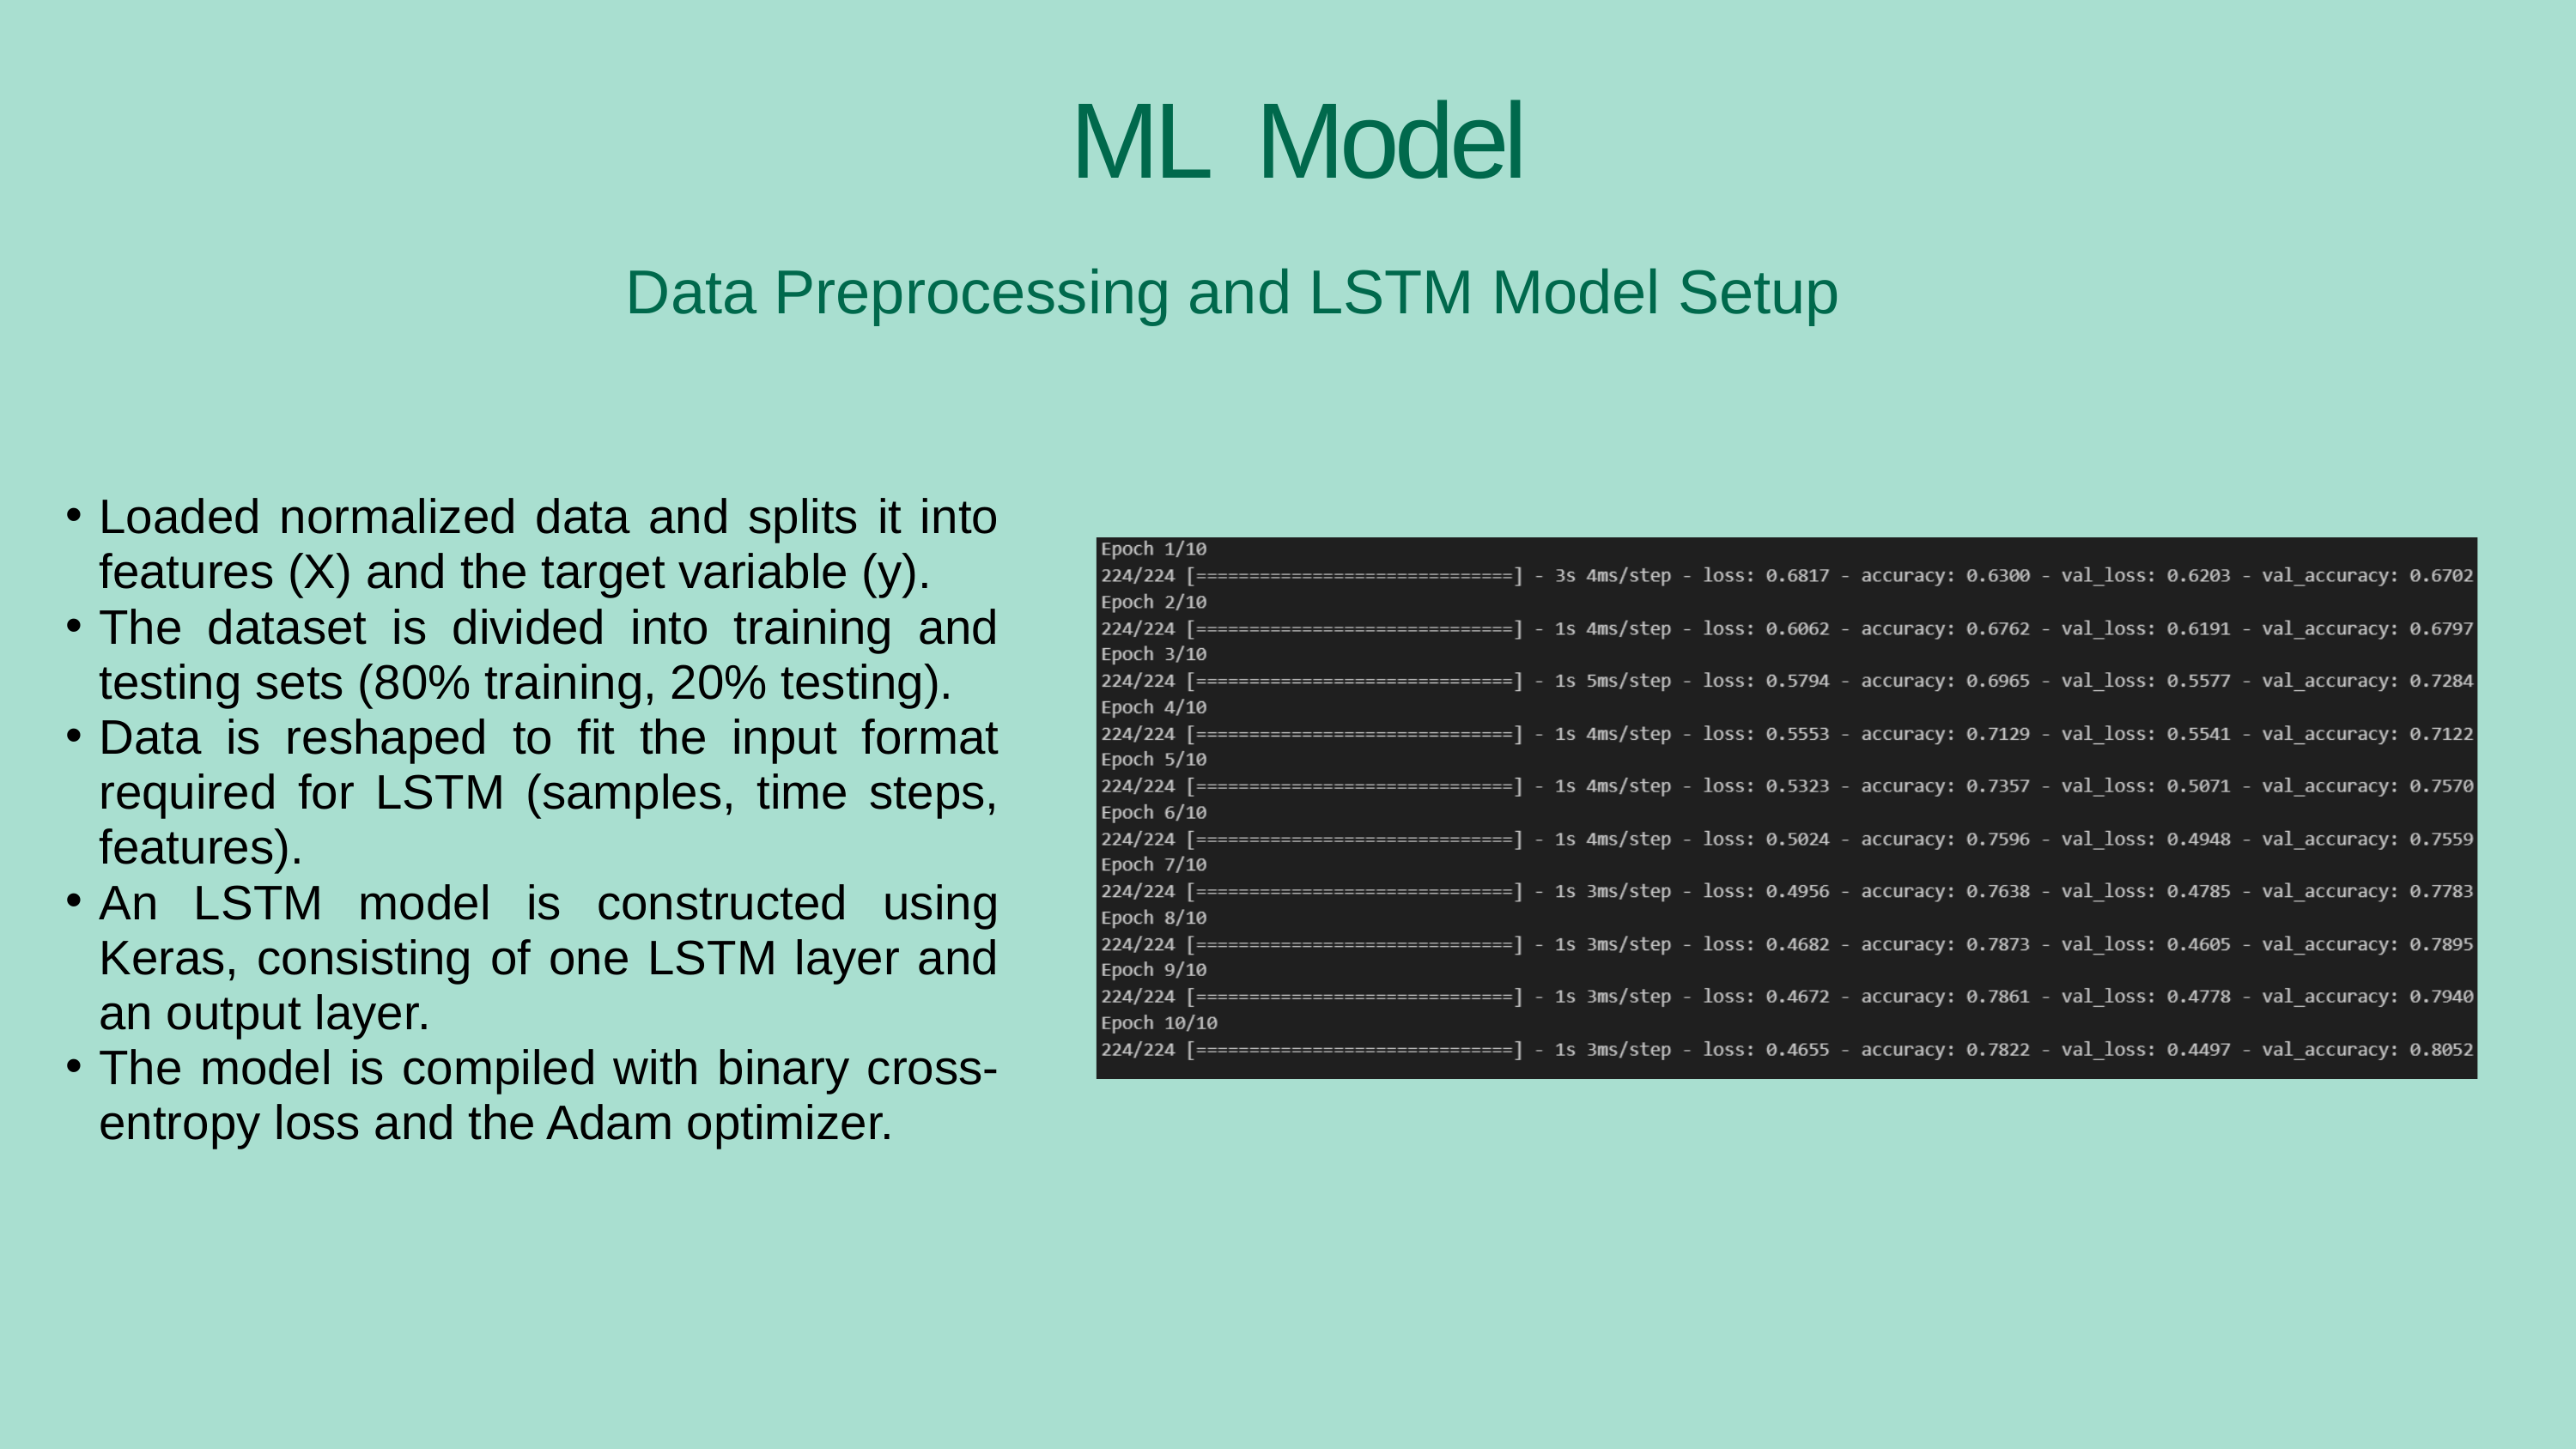

ML  Model
Data Preprocessing and LSTM Model Setup
Loaded normalized data and splits it into features (X) and the target variable (y).
The dataset is divided into training and testing sets (80% training, 20% testing).
Data is reshaped to fit the input format required for LSTM (samples, time steps, features).
An LSTM model is constructed using Keras, consisting of one LSTM layer and an output layer.
The model is compiled with binary cross-entropy loss and the Adam optimizer.